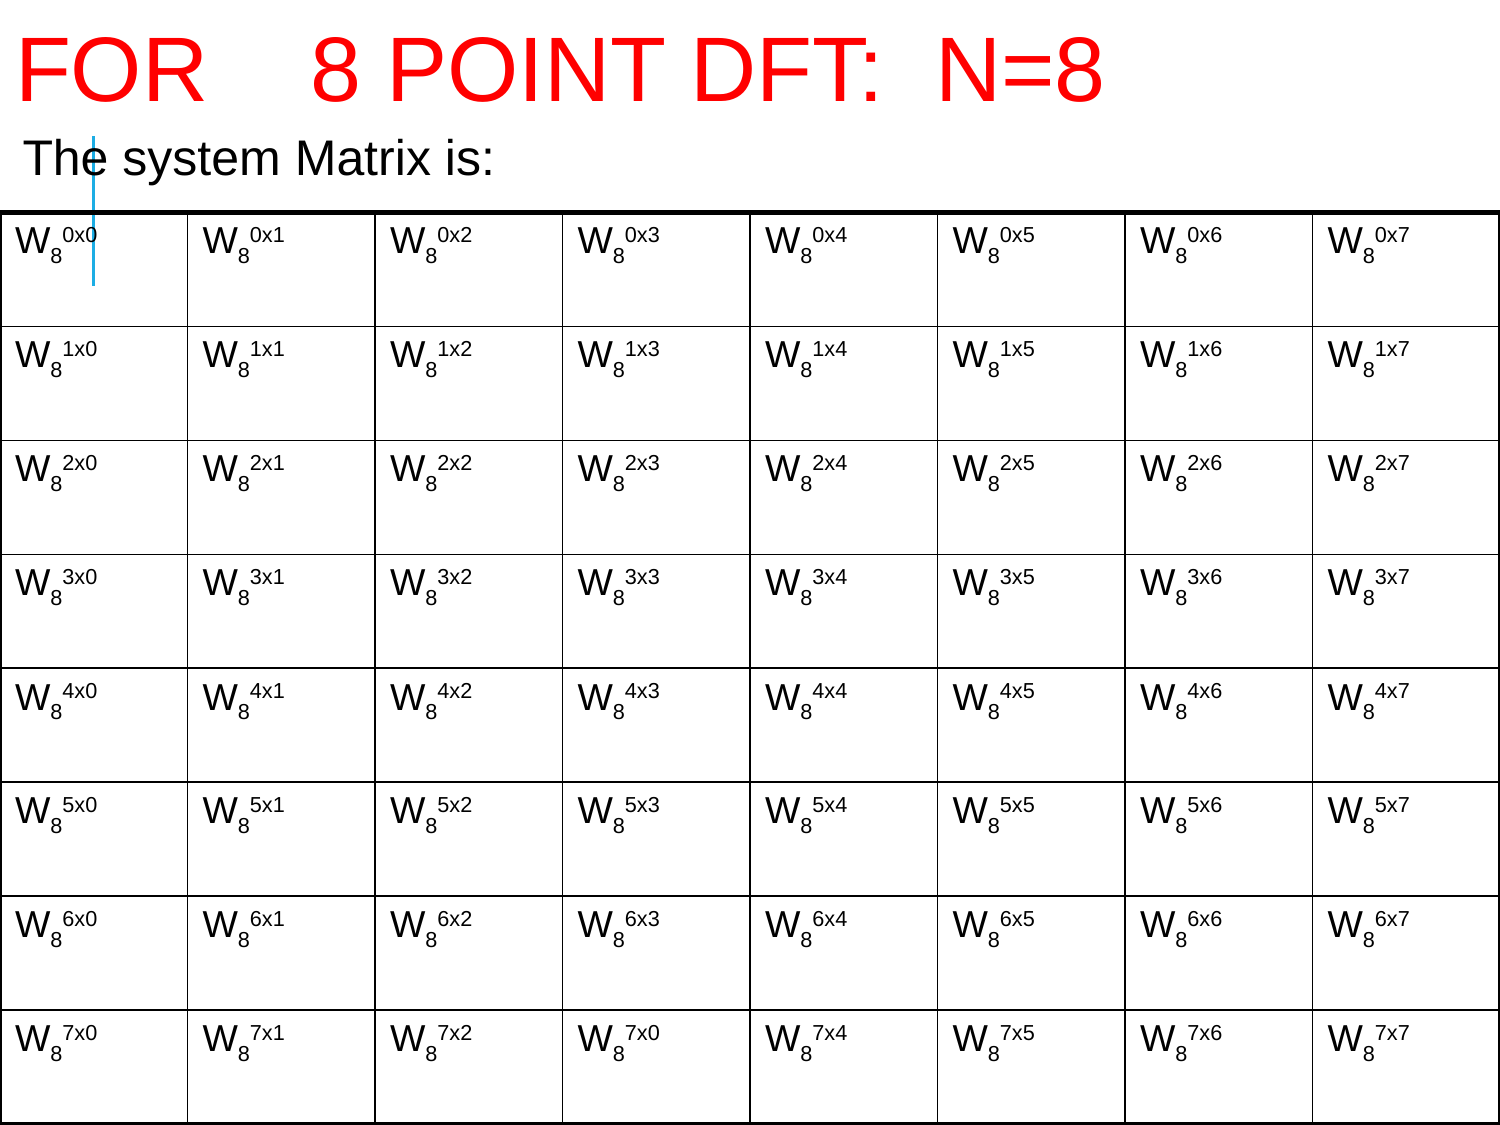

# FOR    8 POINT DFT:  N=8
The system Matrix is:
| W80x0 | W80x1 | W80x2 | W80x3 | W80x4 | W80x5 | W80x6 | W80x7 |
| --- | --- | --- | --- | --- | --- | --- | --- |
| W81x0 | W81x1 | W81x2 | W81x3 | W81x4 | W81x5 | W81x6 | W81x7 |
| W82x0 | W82x1 | W82x2 | W82x3 | W82x4 | W82x5 | W82x6 | W82x7 |
| W83x0 | W83x1 | W83x2 | W83x3 | W83x4 | W83x5 | W83x6 | W83x7 |
| W84x0 | W84x1 | W84x2 | W84x3 | W84x4 | W84x5 | W84x6 | W84x7 |
| W85x0 | W85x1 | W85x2 | W85x3 | W85x4 | W85x5 | W85x6 | W85x7 |
| W86x0 | W86x1 | W86x2 | W86x3 | W86x4 | W86x5 | W86x6 | W86x7 |
| W87x0 | W87x1 | W87x2 | W87x0 | W87x4 | W87x5 | W87x6 | W87x7 |